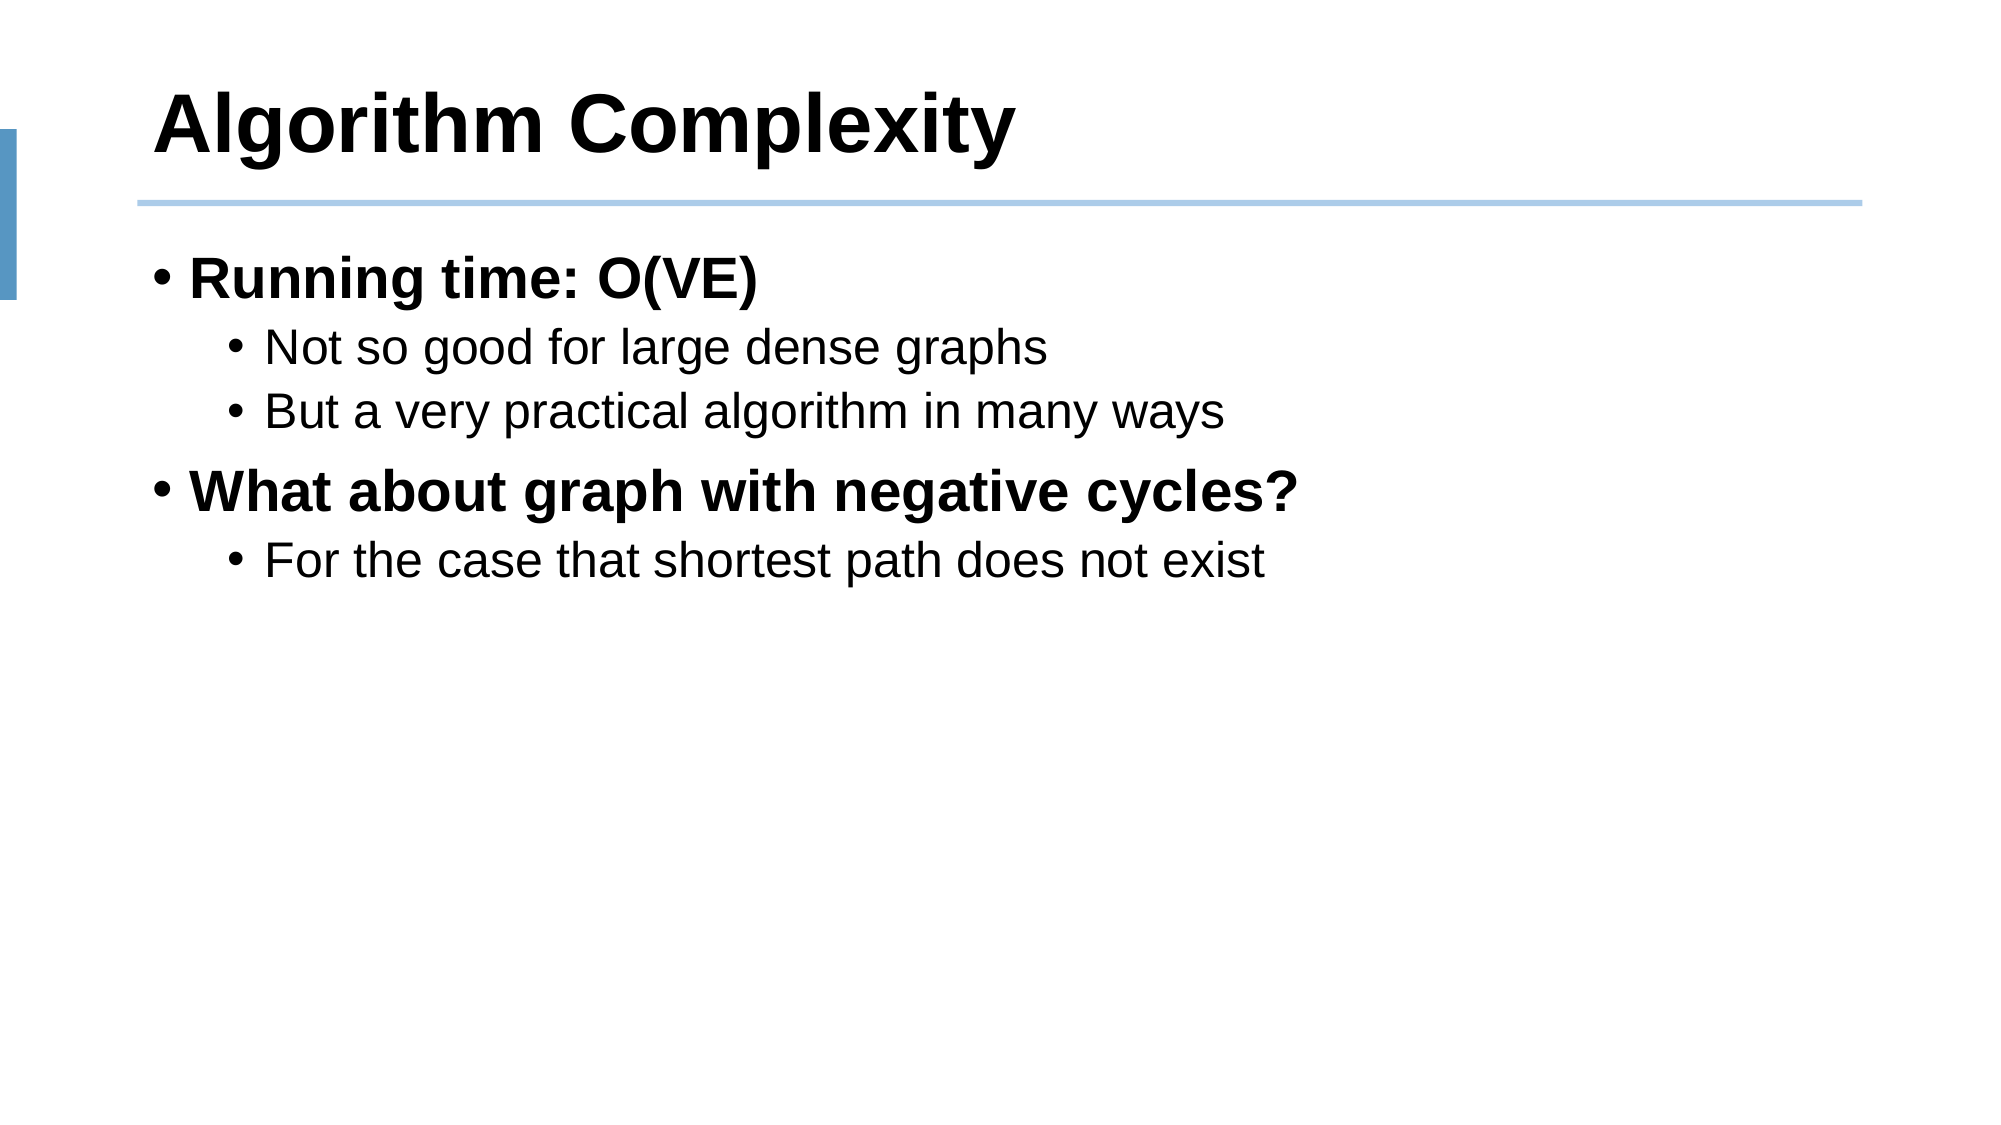

# Algorithm Complexity
Running time: O(VE)
Not so good for large dense graphs
But a very practical algorithm in many ways
What about graph with negative cycles?
For the case that shortest path does not exist